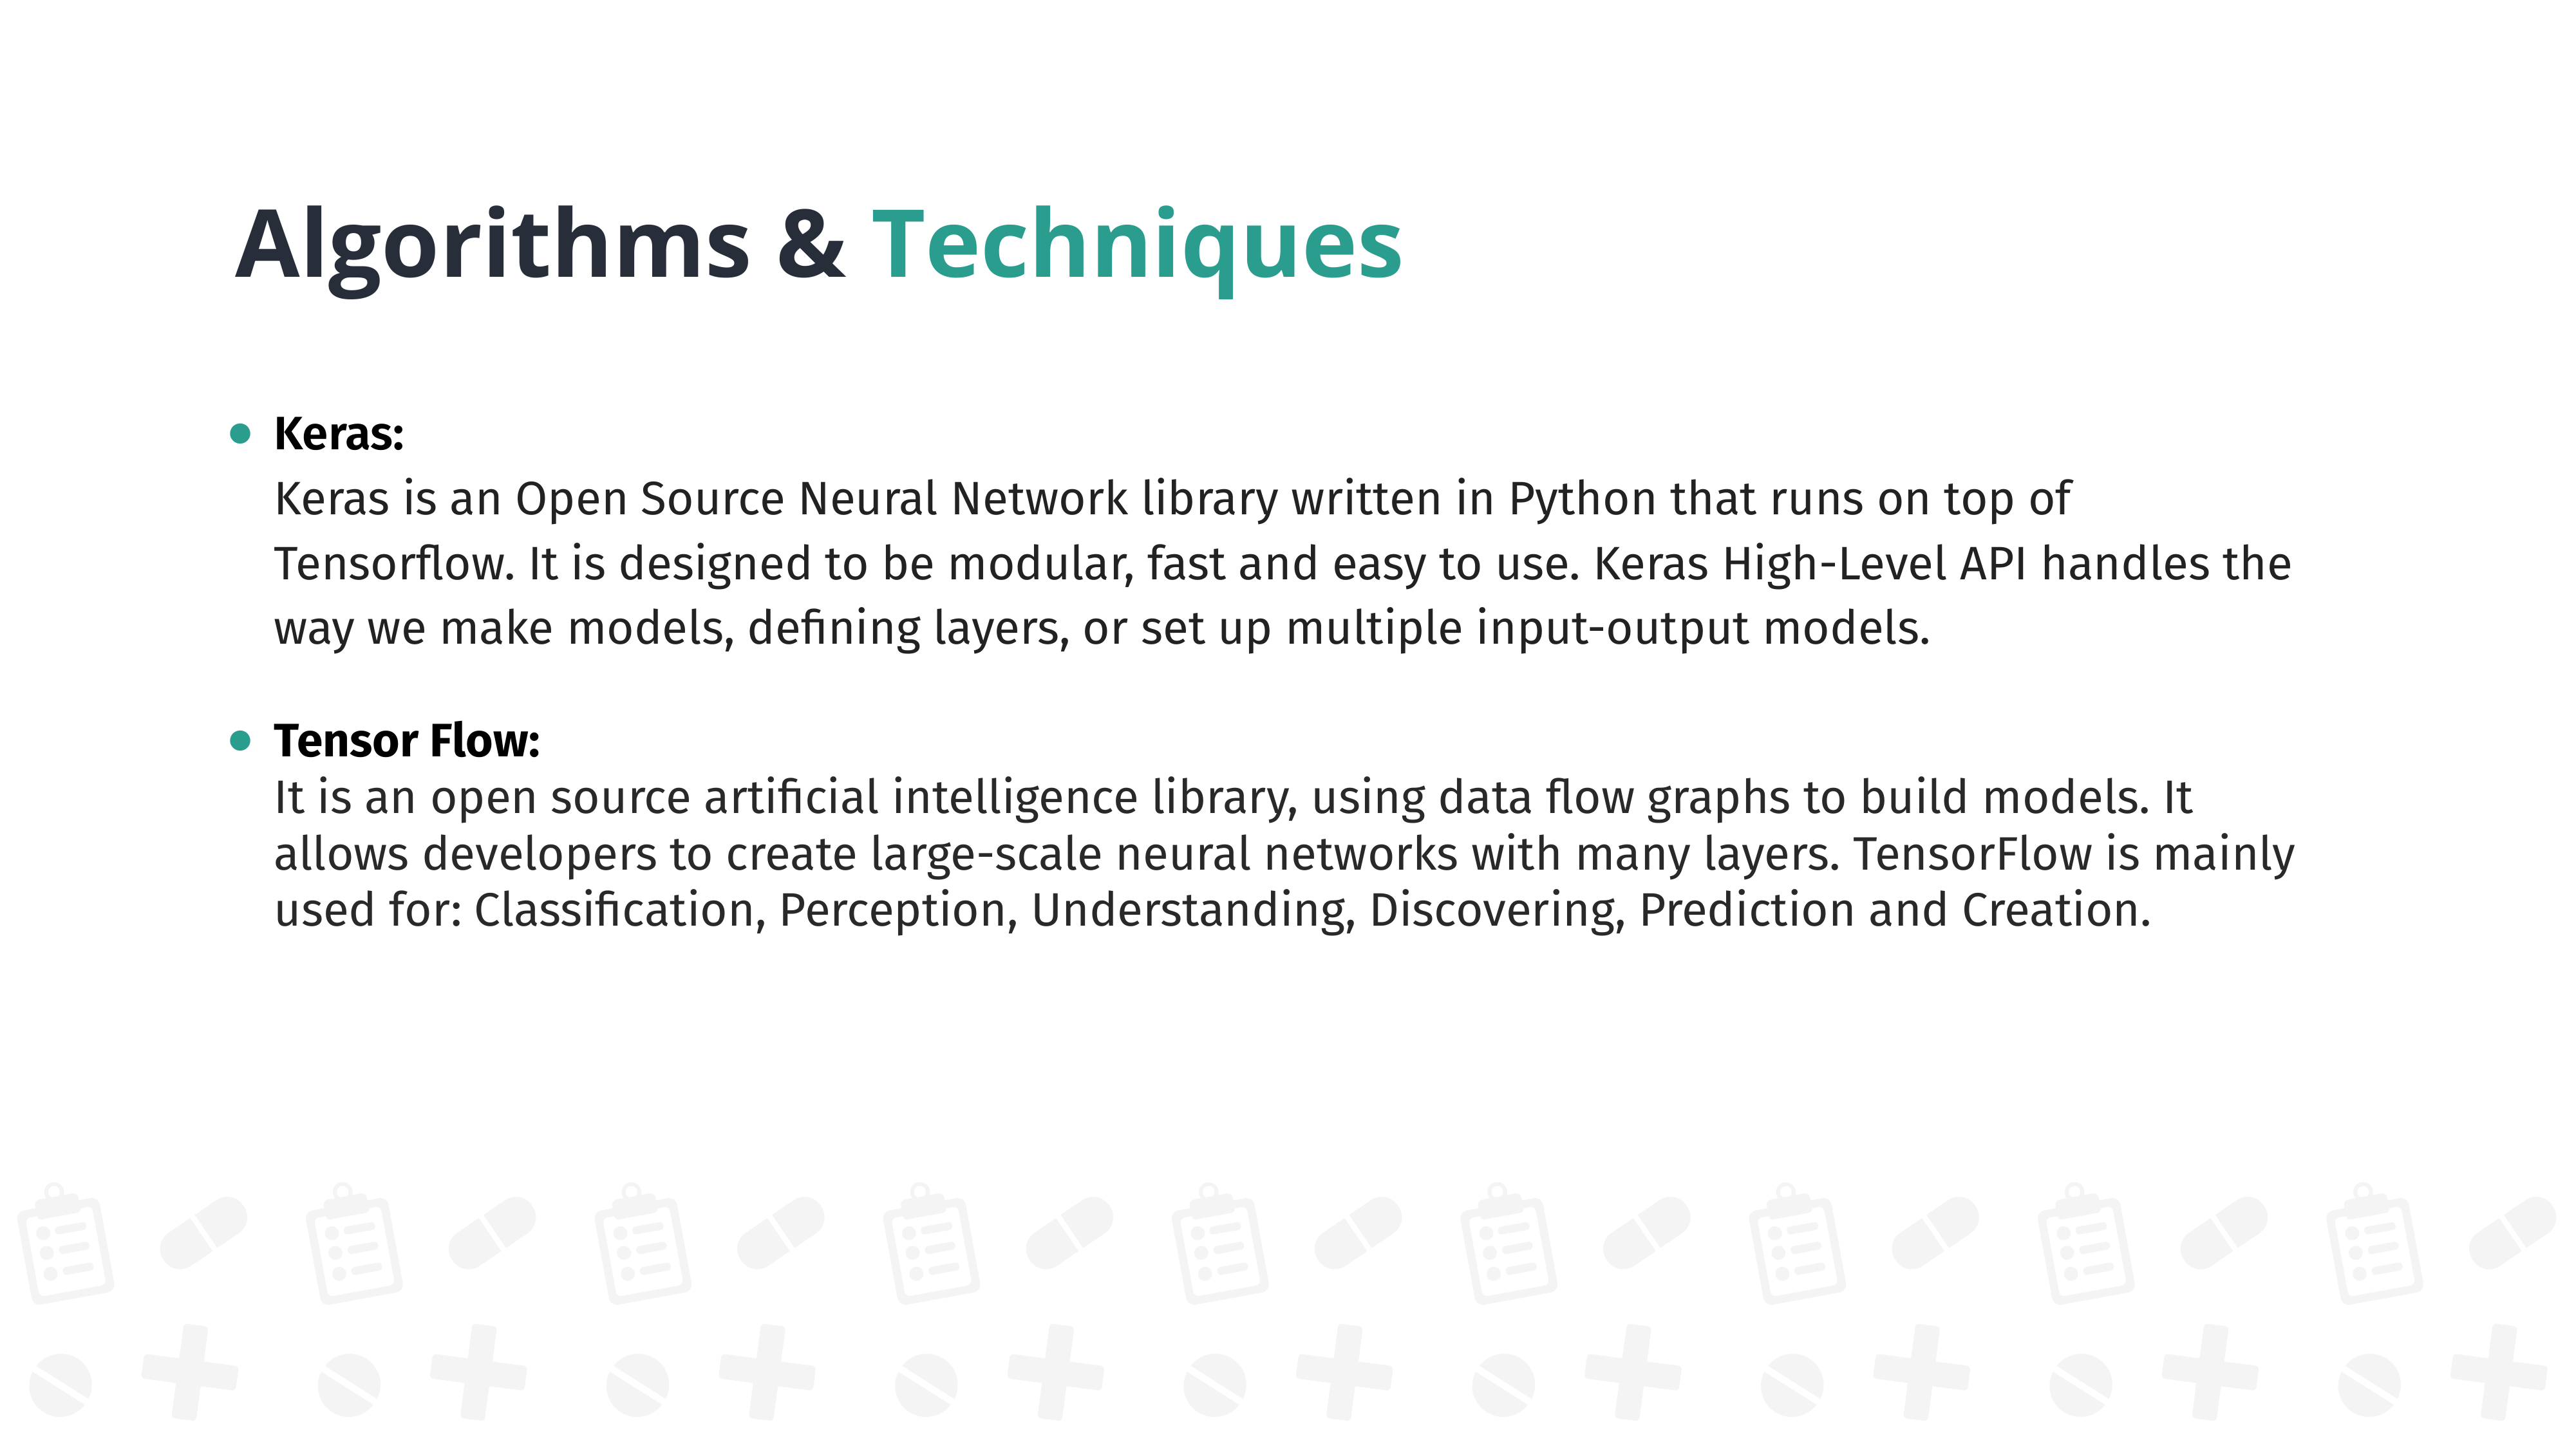

Algorithms & Techniques

Keras:
Keras is an Open Source Neural Network library written in Python that runs on top of Tensorflow. It is designed to be modular, fast and easy to use. Keras High-Level API handles the way we make models, defining layers, or set up multiple input-output models.

Tensor Flow:
It is an open source artificial intelligence library, using data flow graphs to build models. It allows developers to create large-scale neural networks with many layers. TensorFlow is mainly used for: Classification, Perception, Understanding, Discovering, Prediction and Creation.